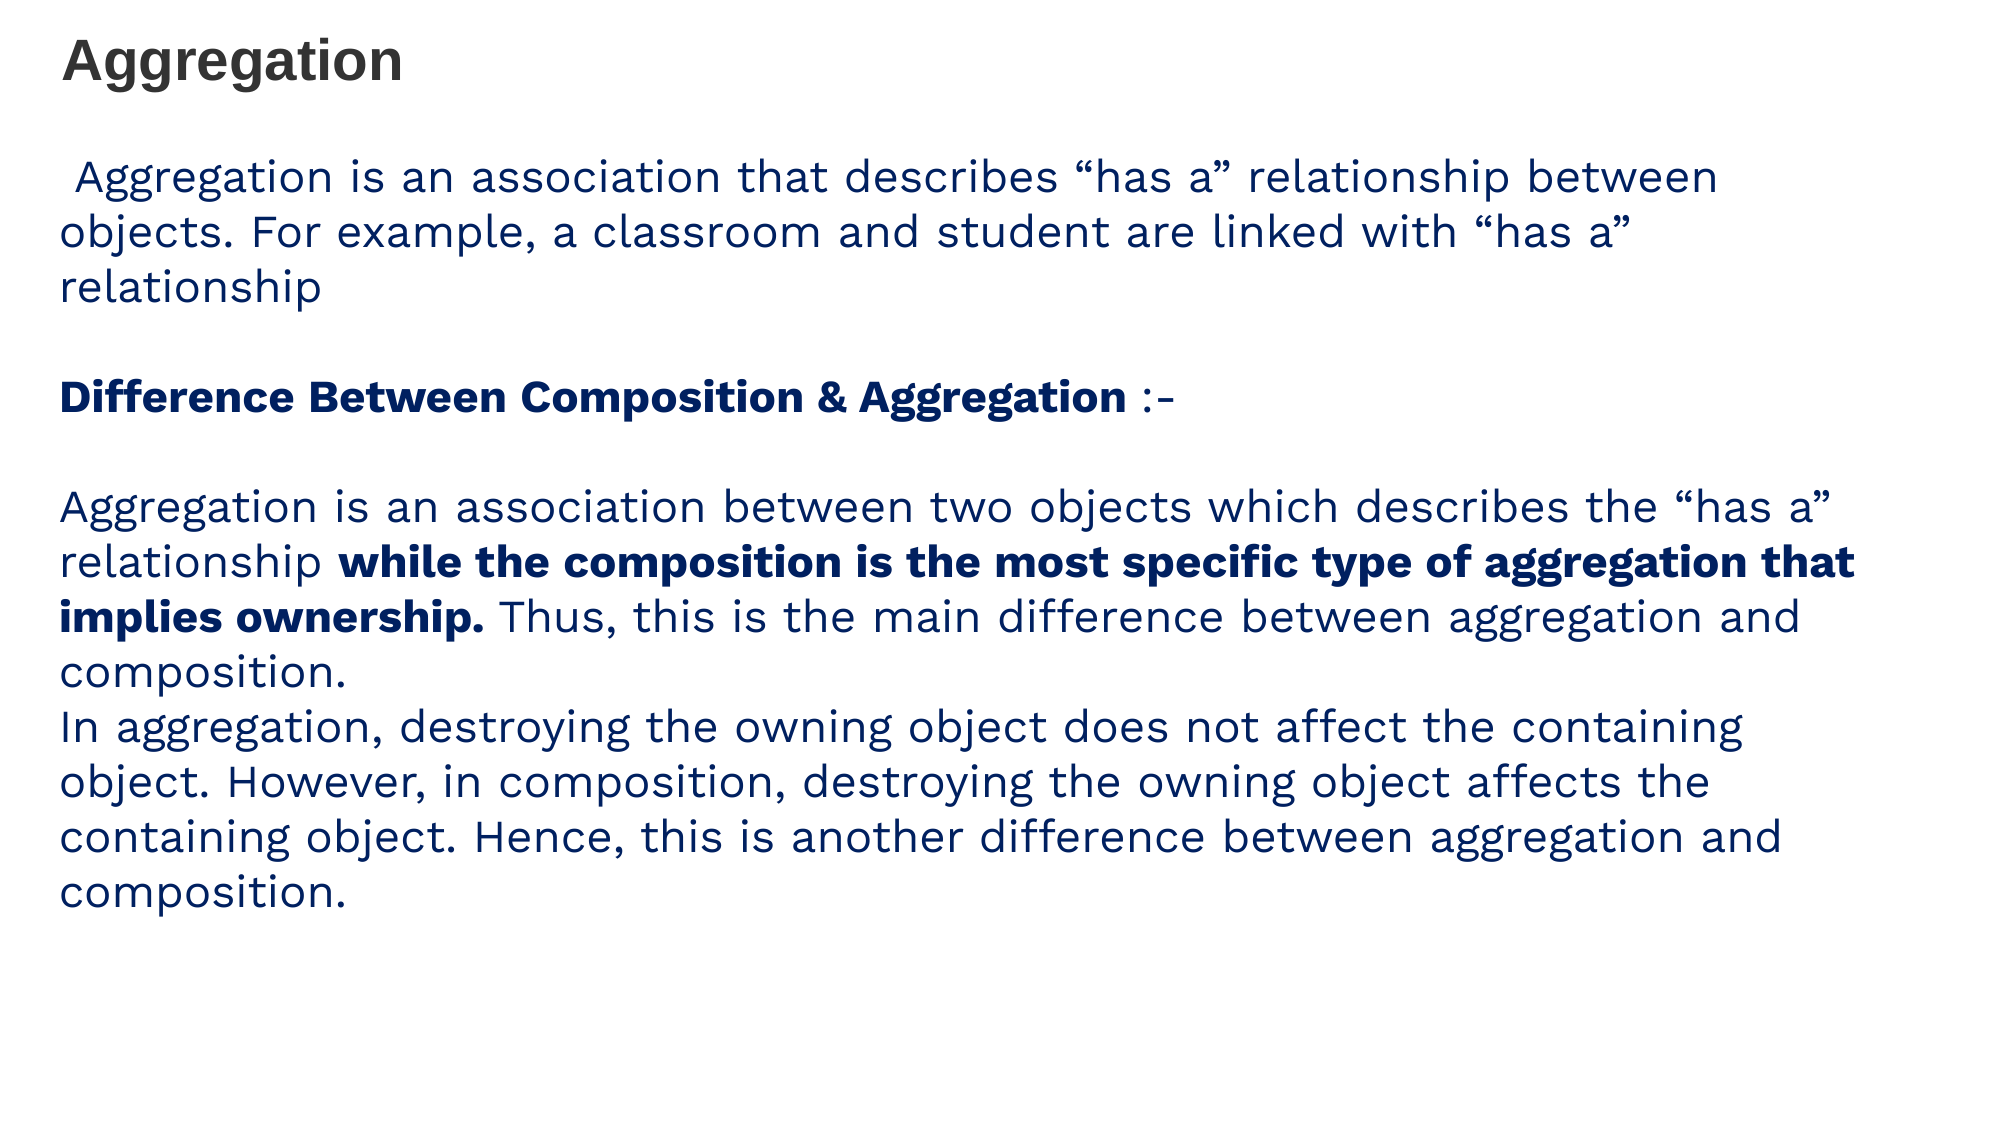

Aggregation
 Aggregation is an association that describes “has a” relationship between objects. For example, a classroom and student are linked with “has a” relationship

Difference Between Composition & Aggregation :-

Aggregation is an association between two objects which describes the “has a” relationship while the composition is the most specific type of aggregation that implies ownership. Thus, this is the main difference between aggregation and composition.
In aggregation, destroying the owning object does not affect the containing object. However, in composition, destroying the owning object affects the containing object. Hence, this is another difference between aggregation and composition.